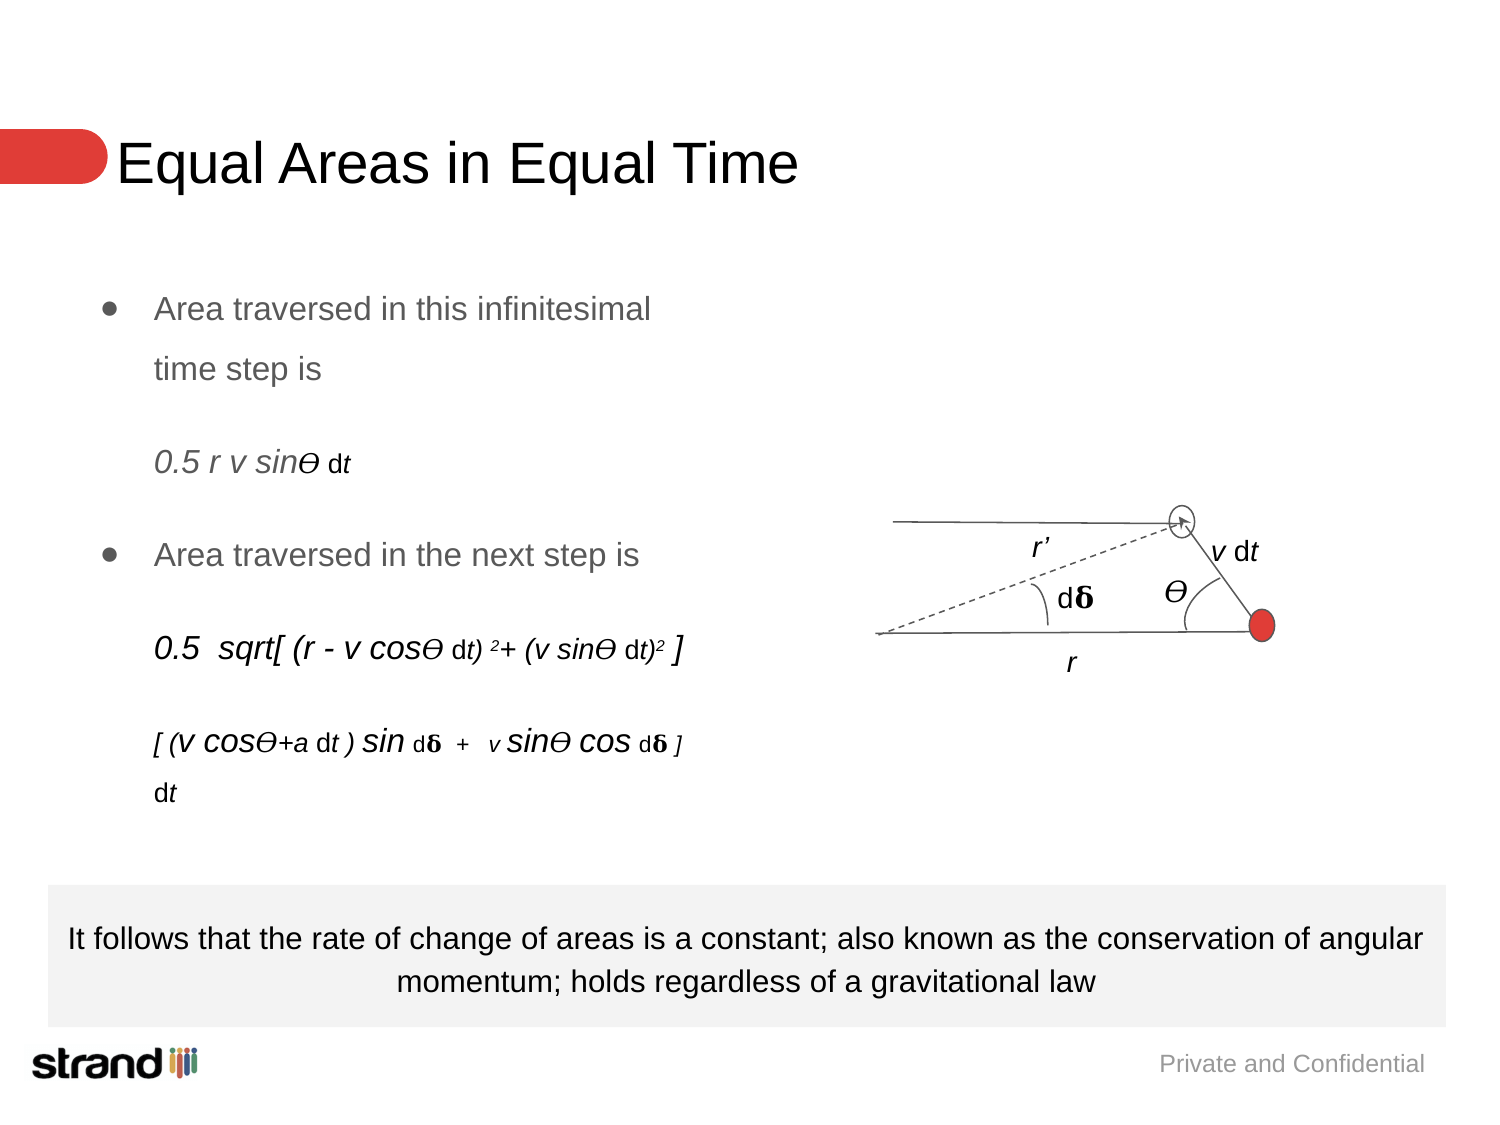

# Equal Areas in Equal Time
Area traversed in this infinitesimal time step is
0.5 r v sin𝛳 dt
Area traversed in the next step is
0.5  sqrt[ (r - v cos𝛳 dt) 2+ (v sin𝛳 dt)2  ]
[ (v cos𝛳+a dt ) sin d𝛅  +   v sin𝛳 cos d𝛅 ] dt

r’
v dt

𝛳
d𝛅

r
It follows that the rate of change of areas is a constant; also known as the conservation of angular momentum; holds regardless of a gravitational law